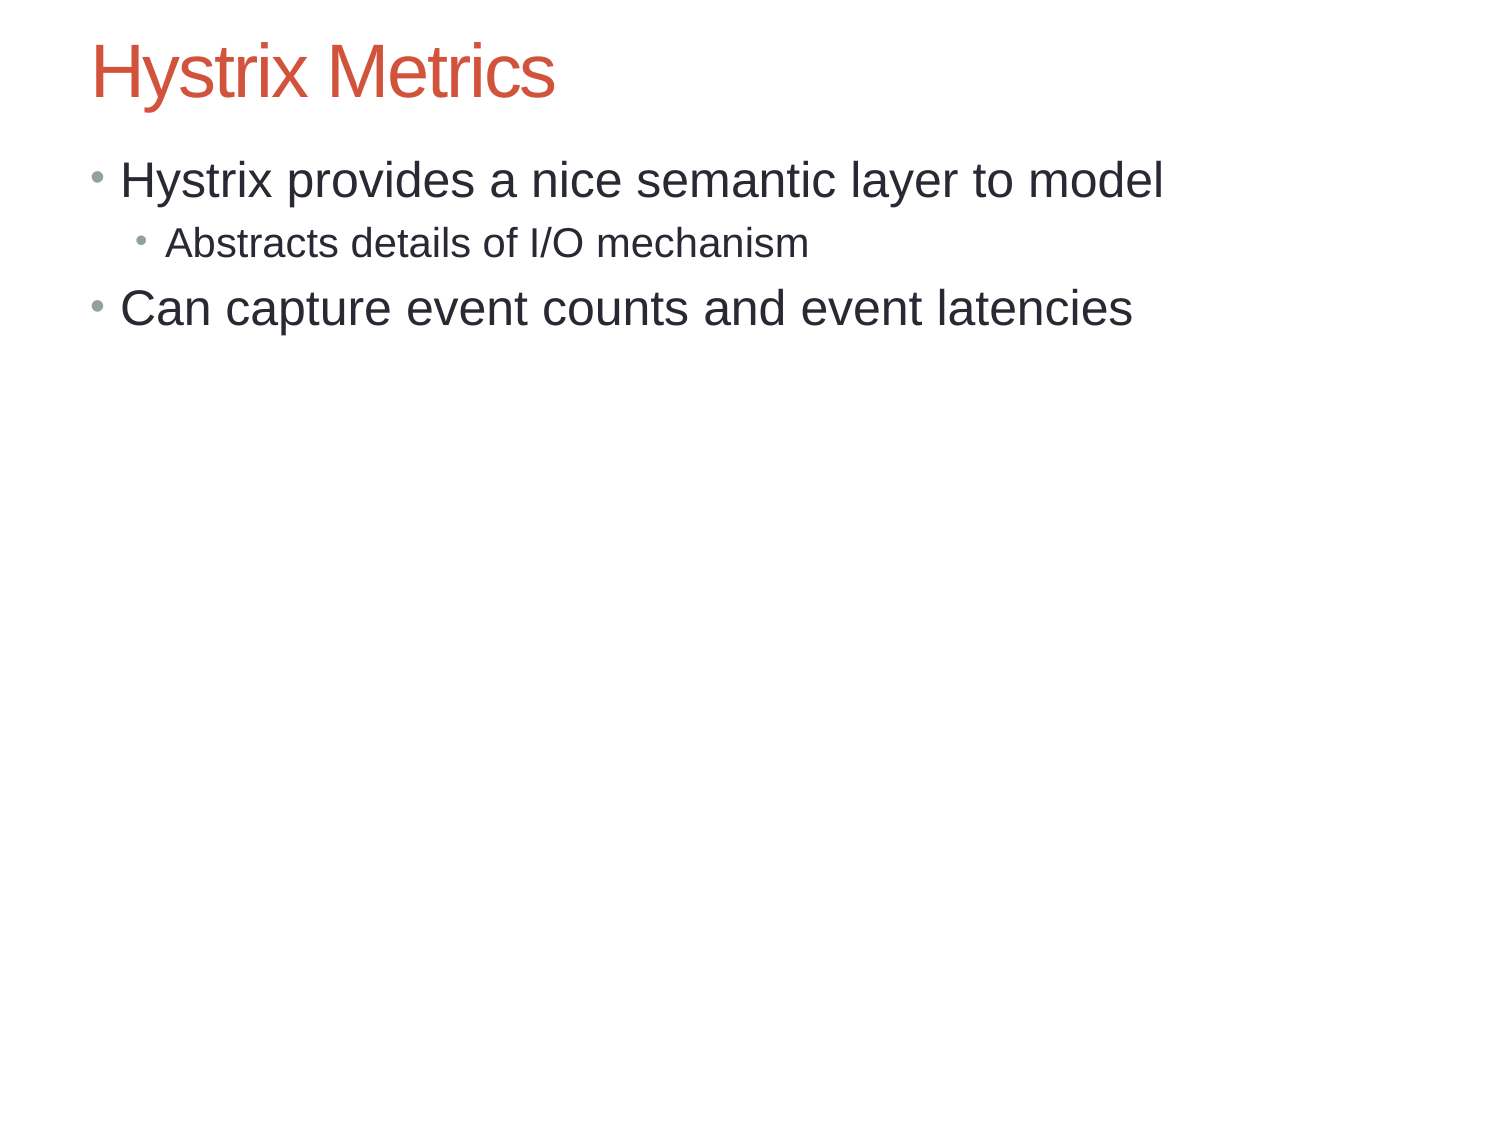

# Hystrix Metrics
Hystrix provides a nice semantic layer to model
Abstracts details of I/O mechanism
Can capture event counts and event latencies